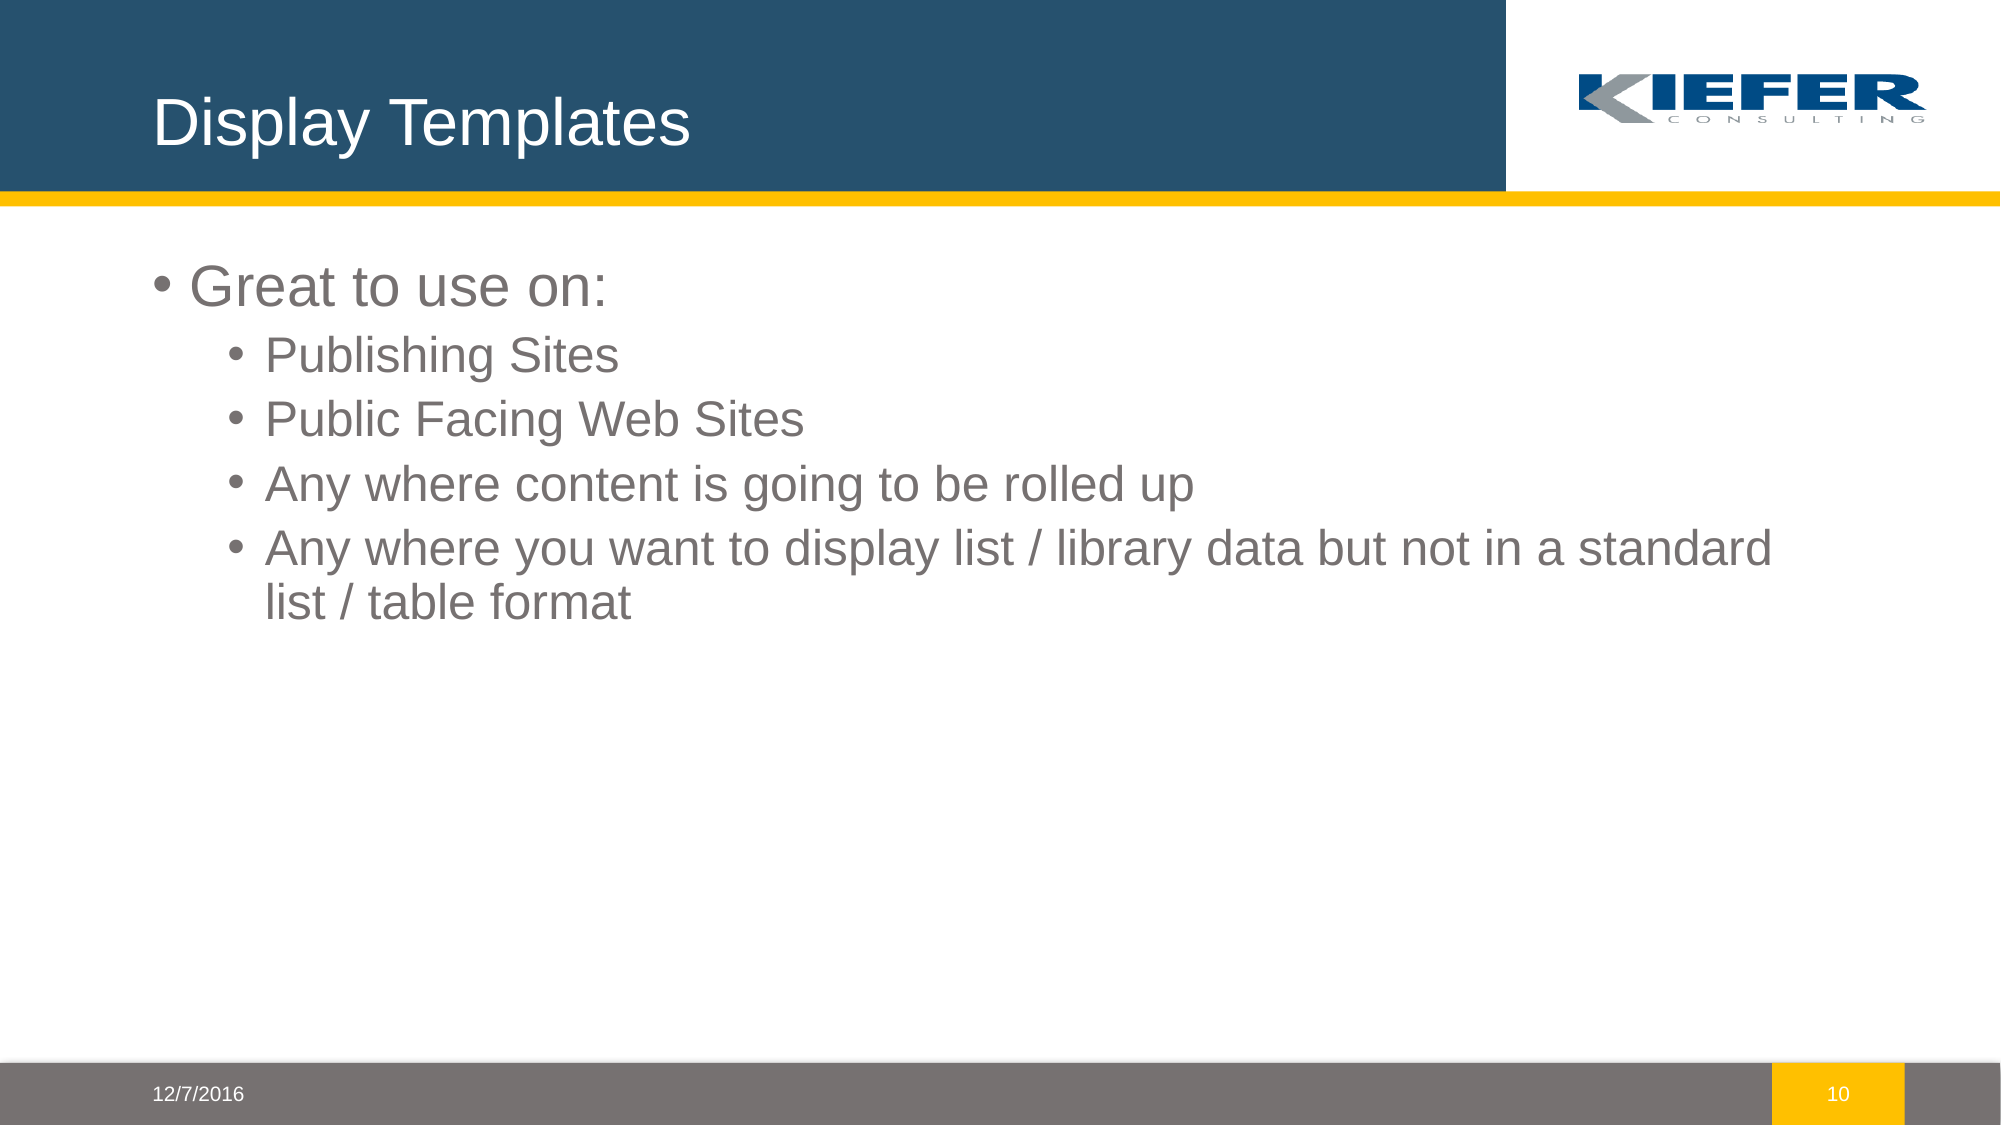

# Display Templates
Great to use on:
Publishing Sites
Public Facing Web Sites
Any where content is going to be rolled up
Any where you want to display list / library data but not in a standard list / table format

12/7/2016
10